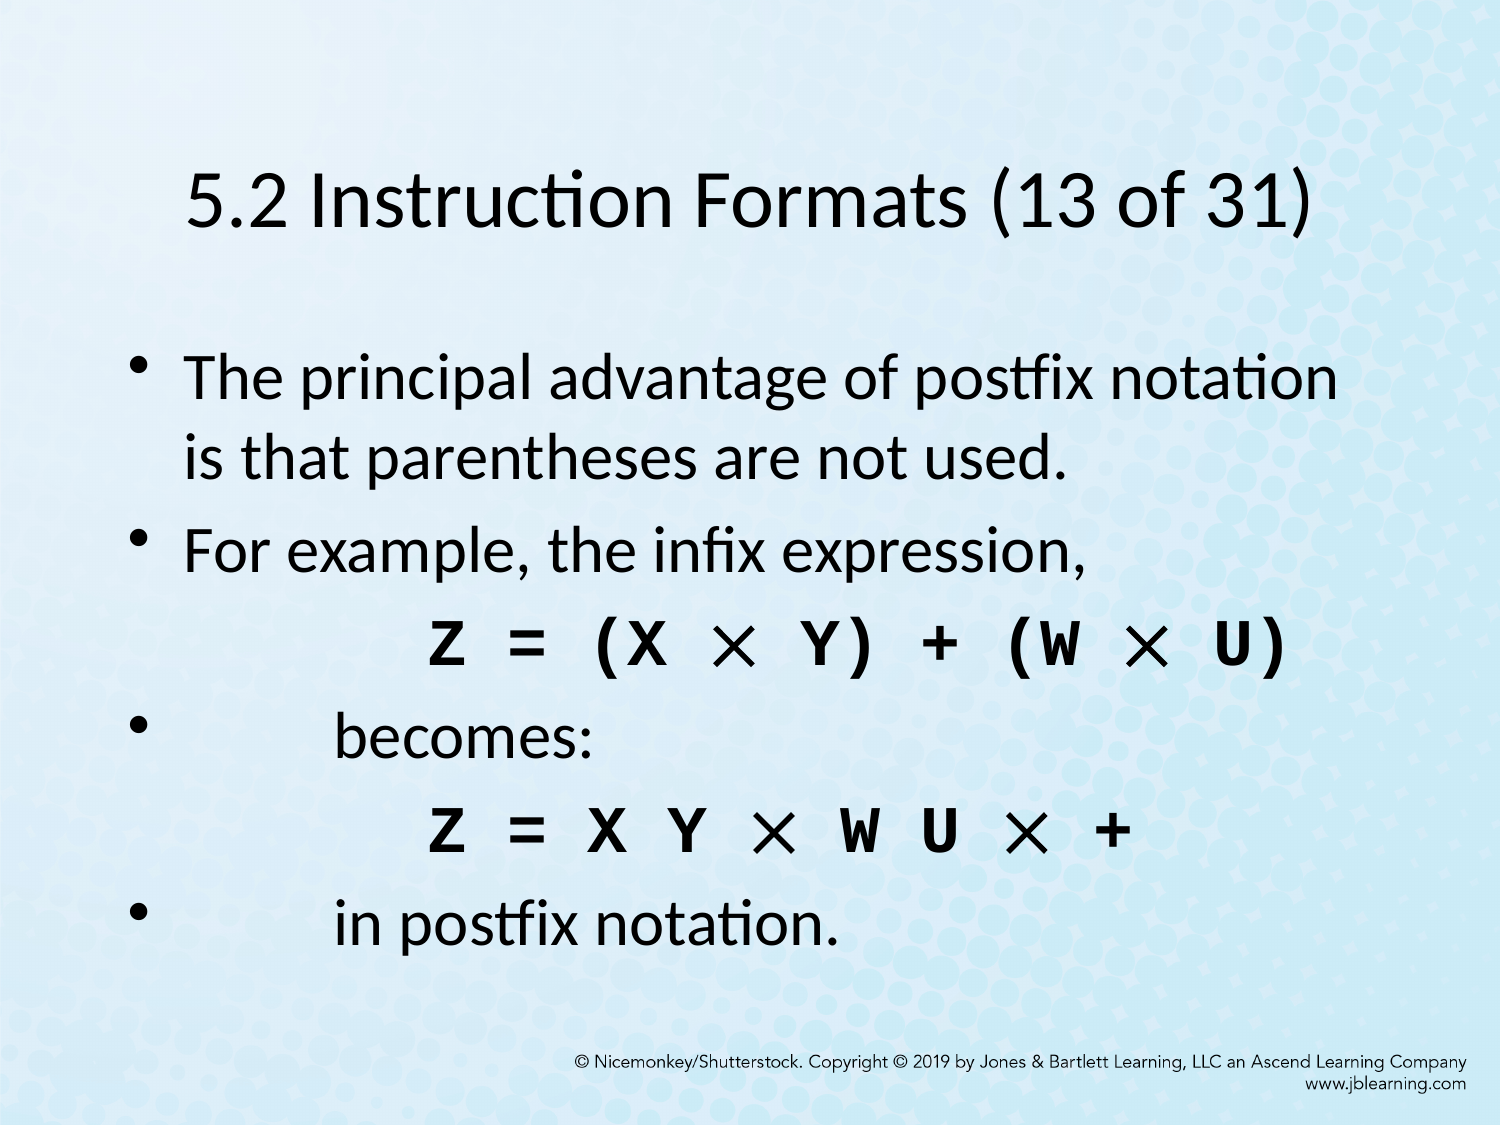

# 5.2 Instruction Formats (13 of 31)
The principal advantage of postfix notation is that parentheses are not used.
For example, the infix expression,
		Z = (X × Y) + (W × U)
	becomes:
		Z = X Y × W U × +
	in postfix notation.